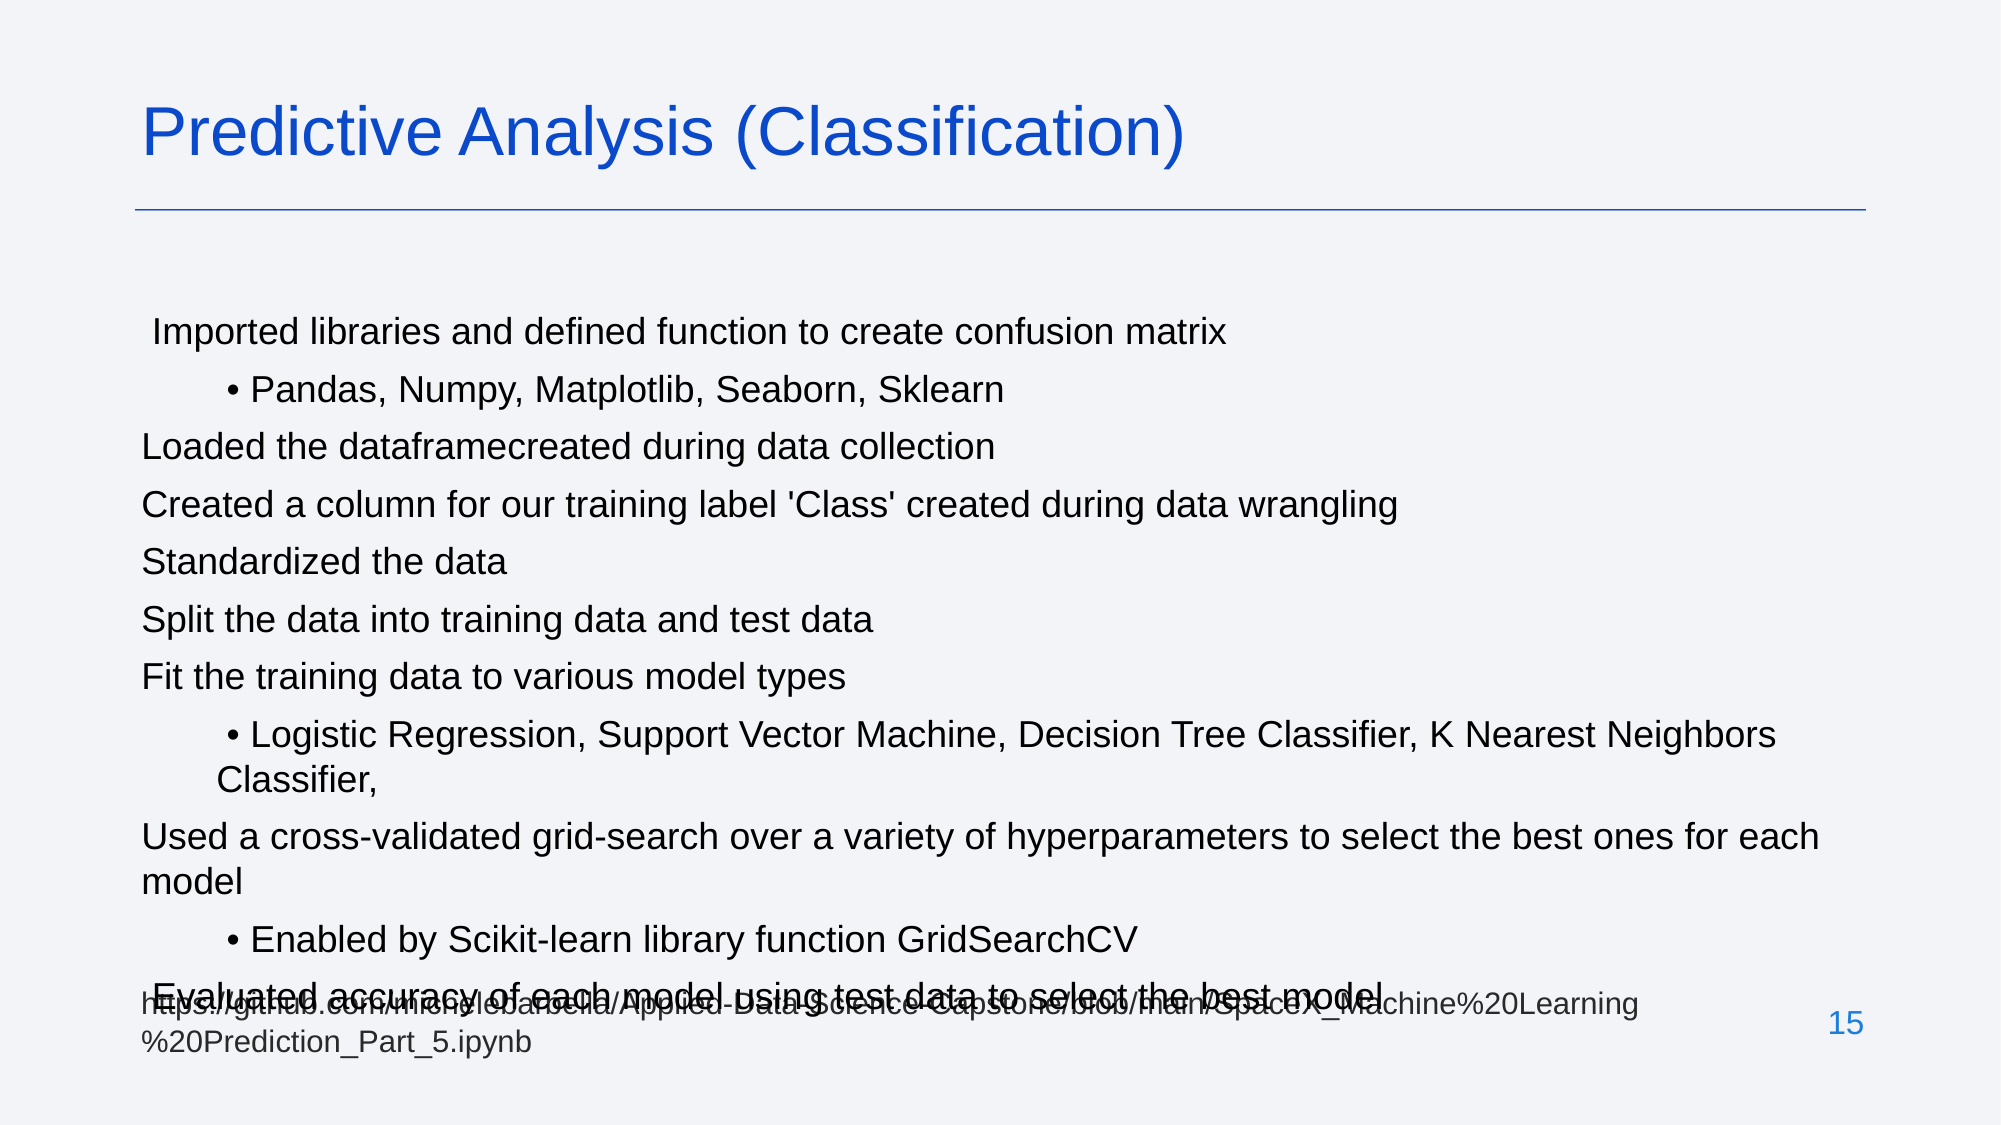

Predictive Analysis (Classification)
 Imported libraries and defined function to create confusion matrix
 • Pandas, Numpy, Matplotlib, Seaborn, Sklearn
Loaded the dataframecreated during data collection
Created a column for our training label 'Class' created during data wrangling
Standardized the data
Split the data into training data and test data
Fit the training data to various model types
 • Logistic Regression, Support Vector Machine, Decision Tree Classifier, K Nearest Neighbors Classifier,
Used a cross-validated grid-search over a variety of hyperparameters to select the best ones for each model
 • Enabled by Scikit-learn library function GridSearchCV
 Evaluated accuracy of each model using test data to select the best model
https://github.com/michelebarbella/Applied-Data-Science-Capstone/blob/main/SpaceX_Machine%20Learning%20Prediction_Part_5.ipynb
15